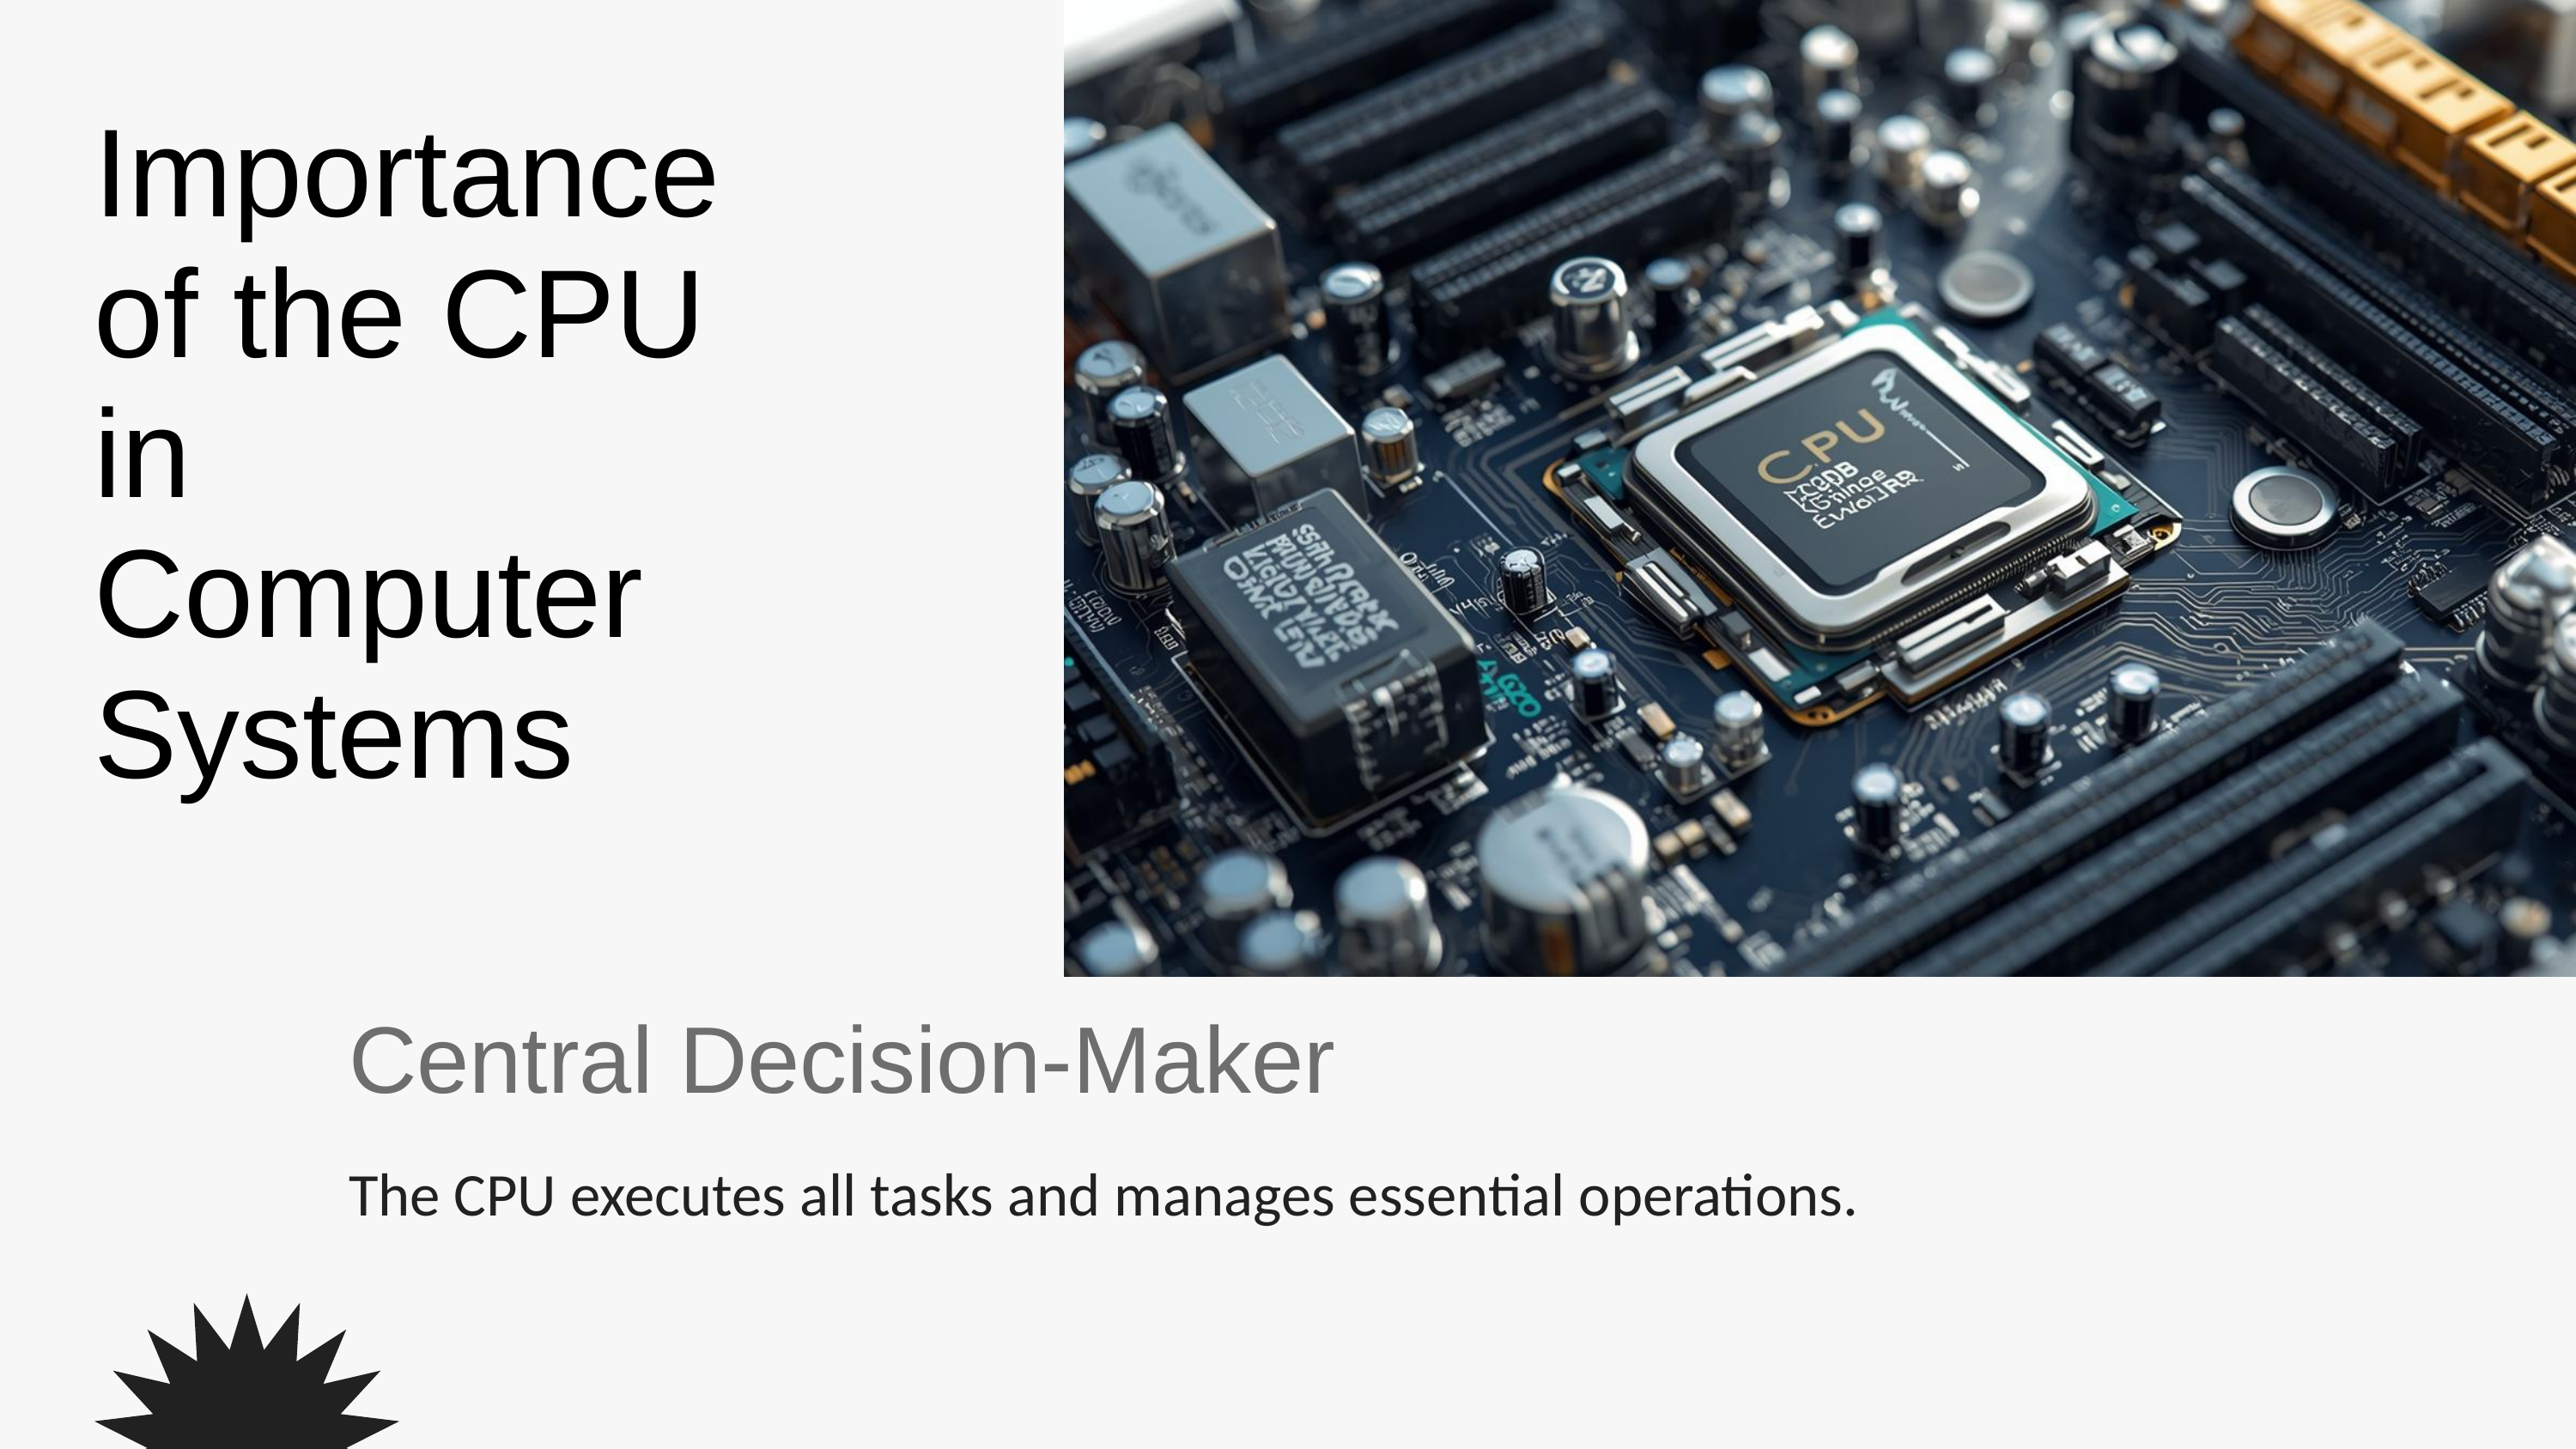

Importance of the CPU in Computer Systems
Central Decision-Maker
The CPU executes all tasks and manages essential operations.